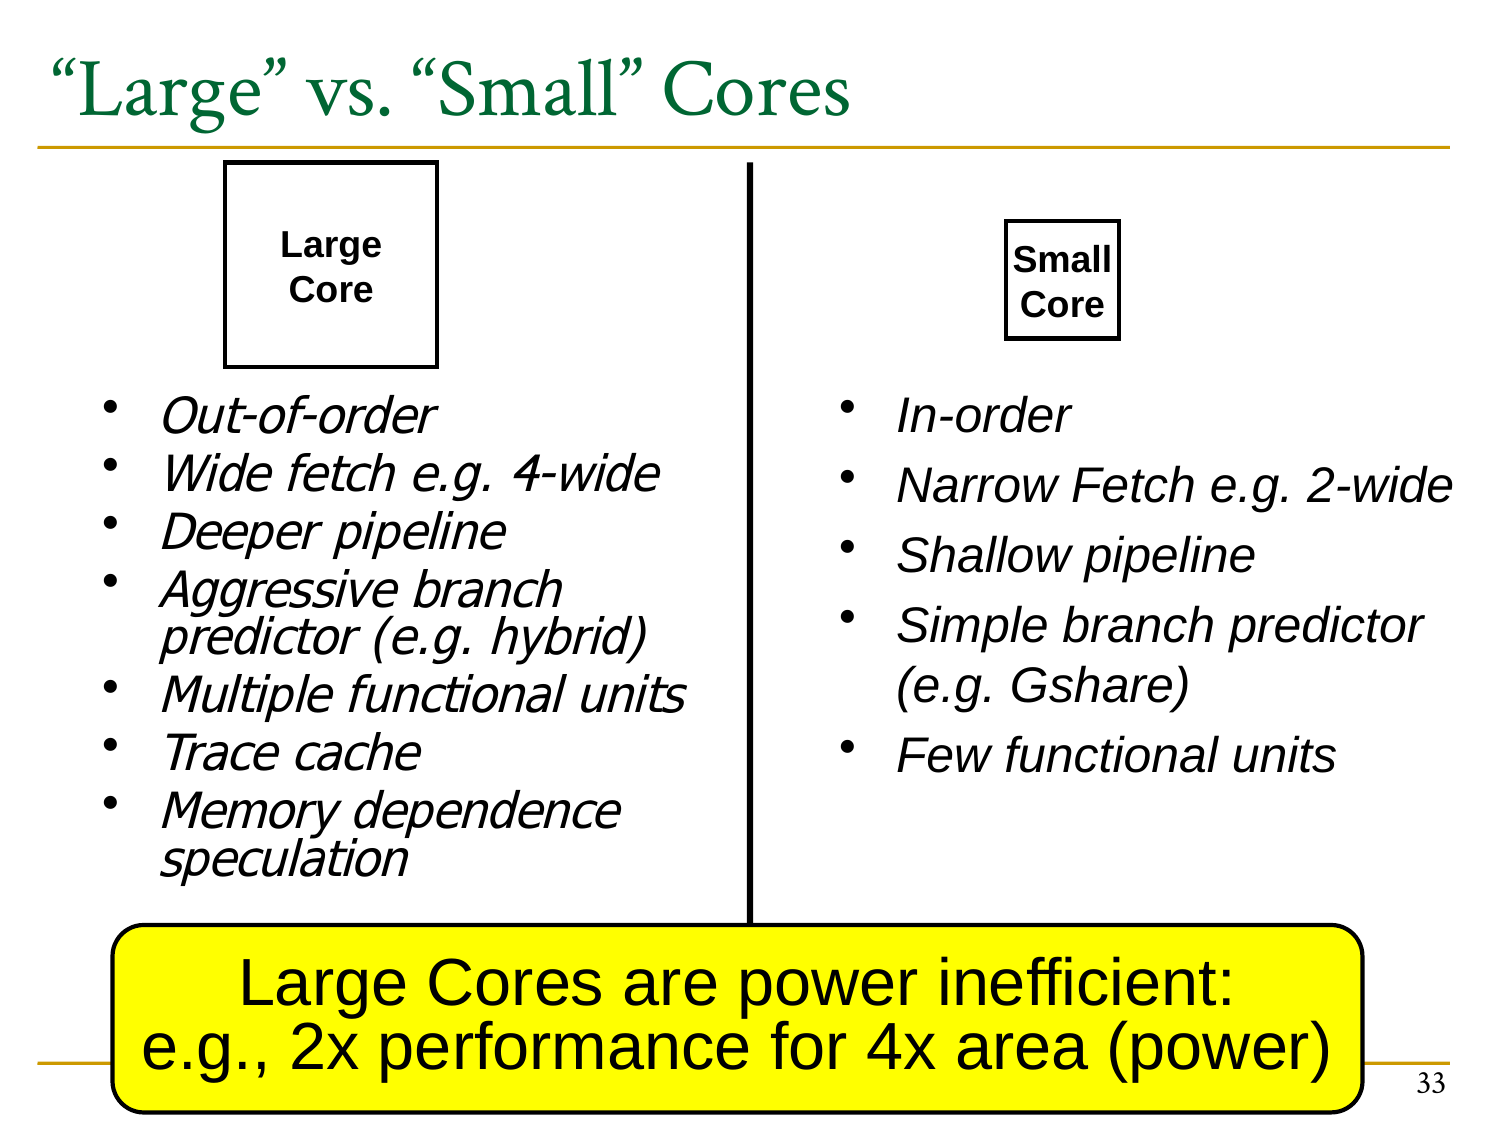

# “Large” vs. “Small” Cores
Large
Core

Small
Core
In-order
Narrow Fetch e.g. 2-wide
Shallow pipeline
Simple branch predictor (e.g. Gshare)
Few functional units
Out-of-order
Wide fetch e.g. 4-wide
Deeper pipeline
Aggressive branch predictor (e.g. hybrid)
Multiple functional units
Trace cache
Memory dependence speculation
Large Cores are power inefficient:
e.g., 2x performance for 4x area (power)
33